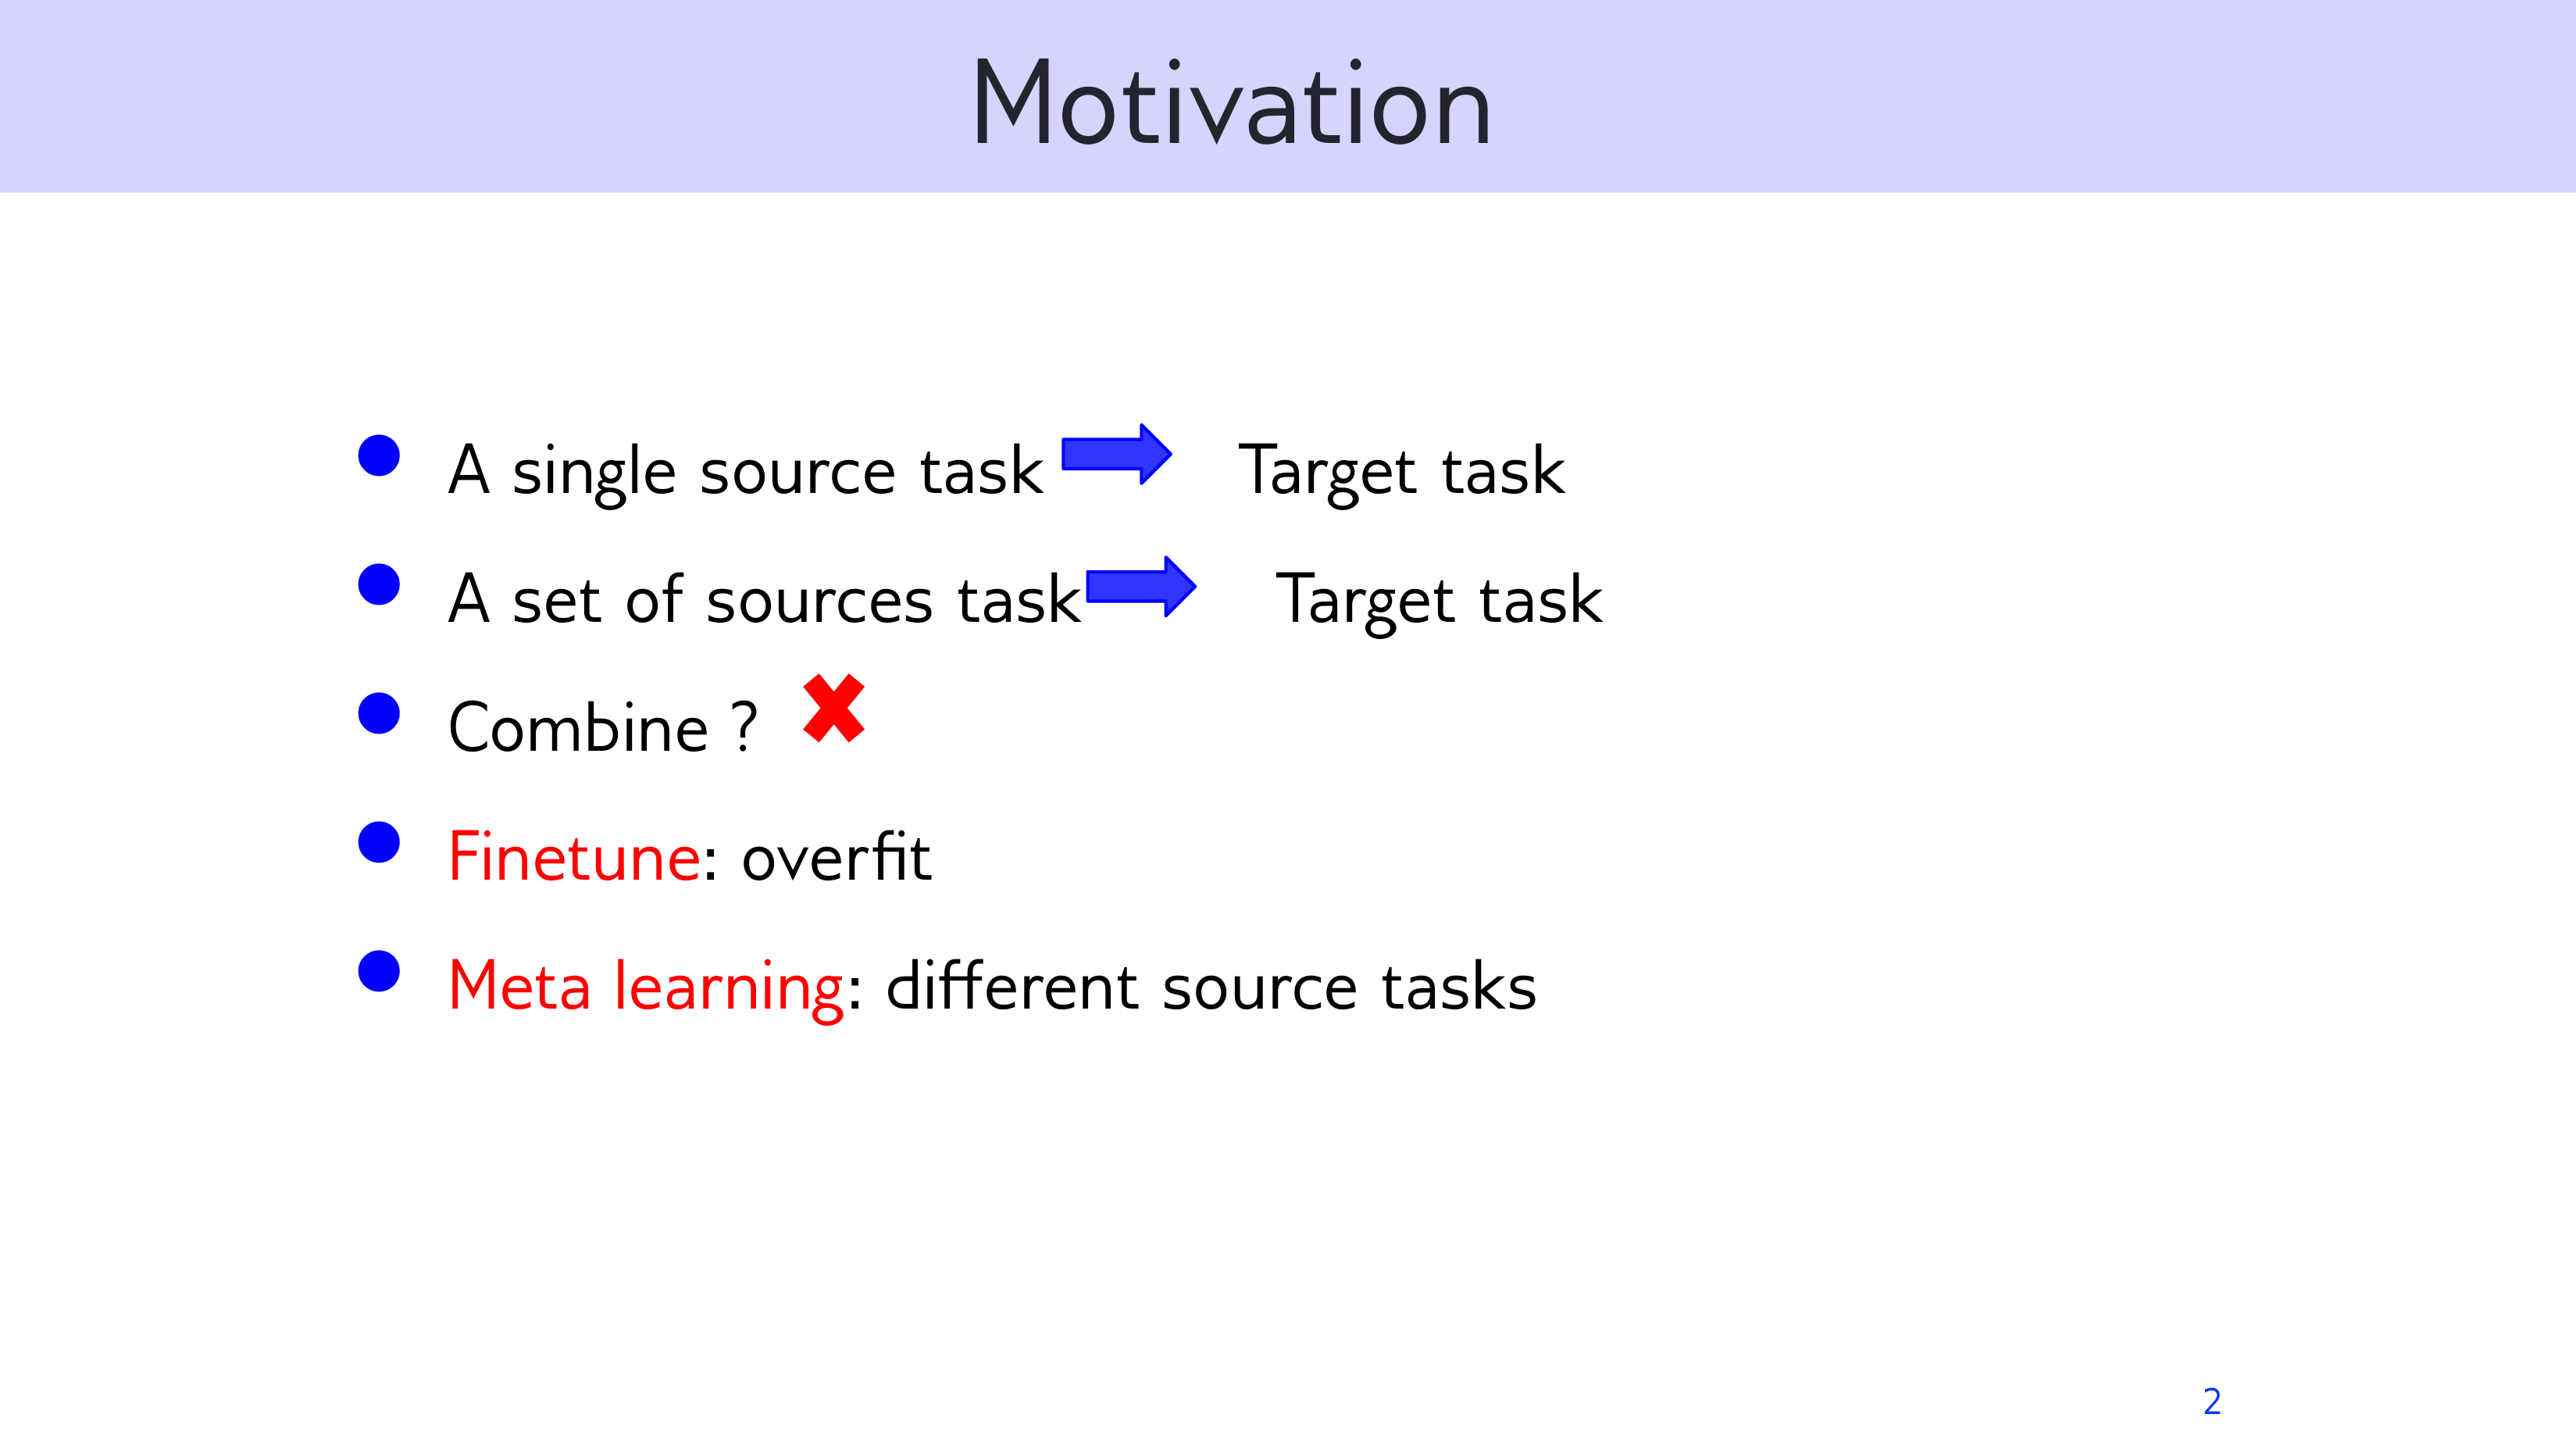

Motivation
A single source task         Target task
A set of sources task         Target task
Combine ?
Finetune: overfit
Meta learning: different source tasks

2